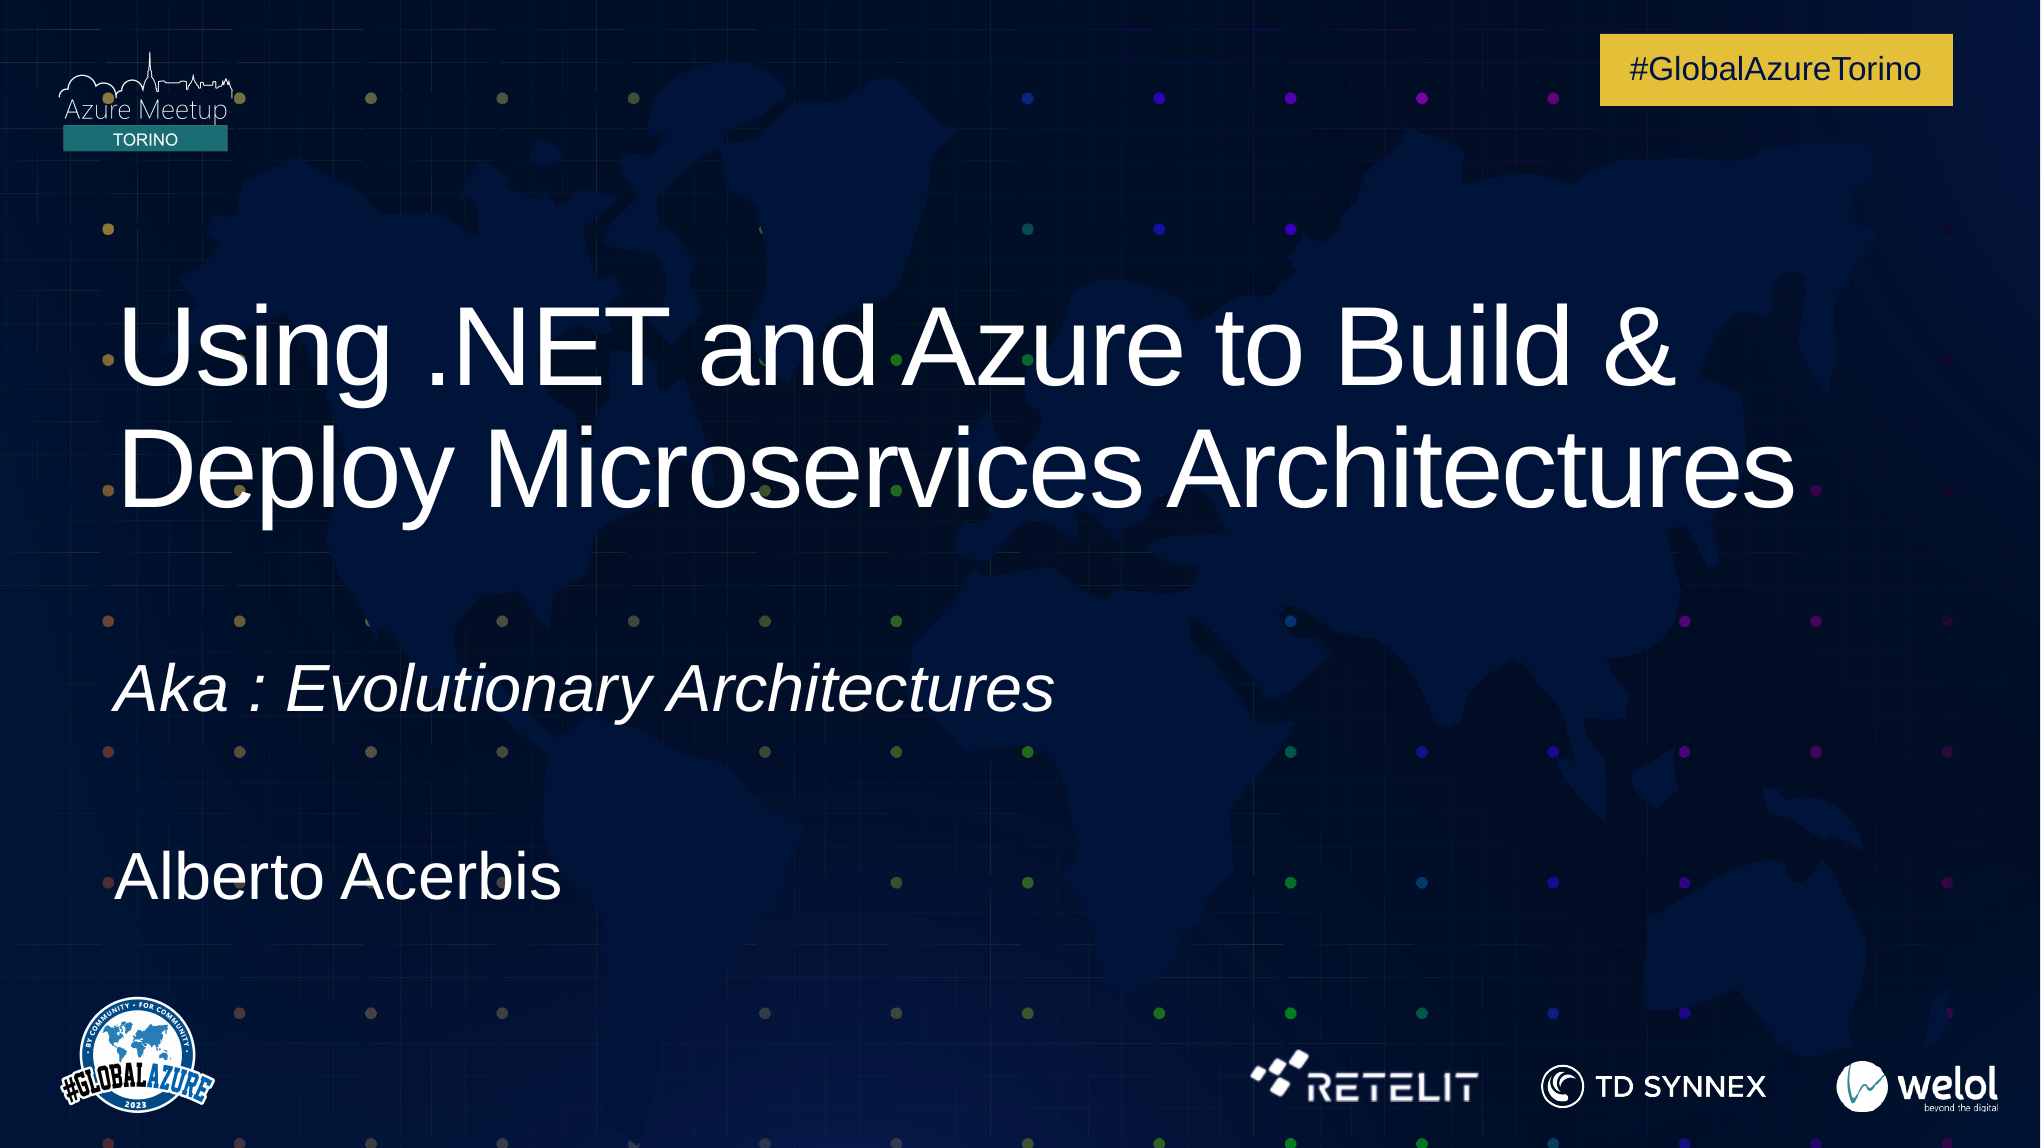

# Using .NET and Azure to Build & Deploy Microservices Architectures
Aka : Evolutionary Architectures
Alberto Acerbis